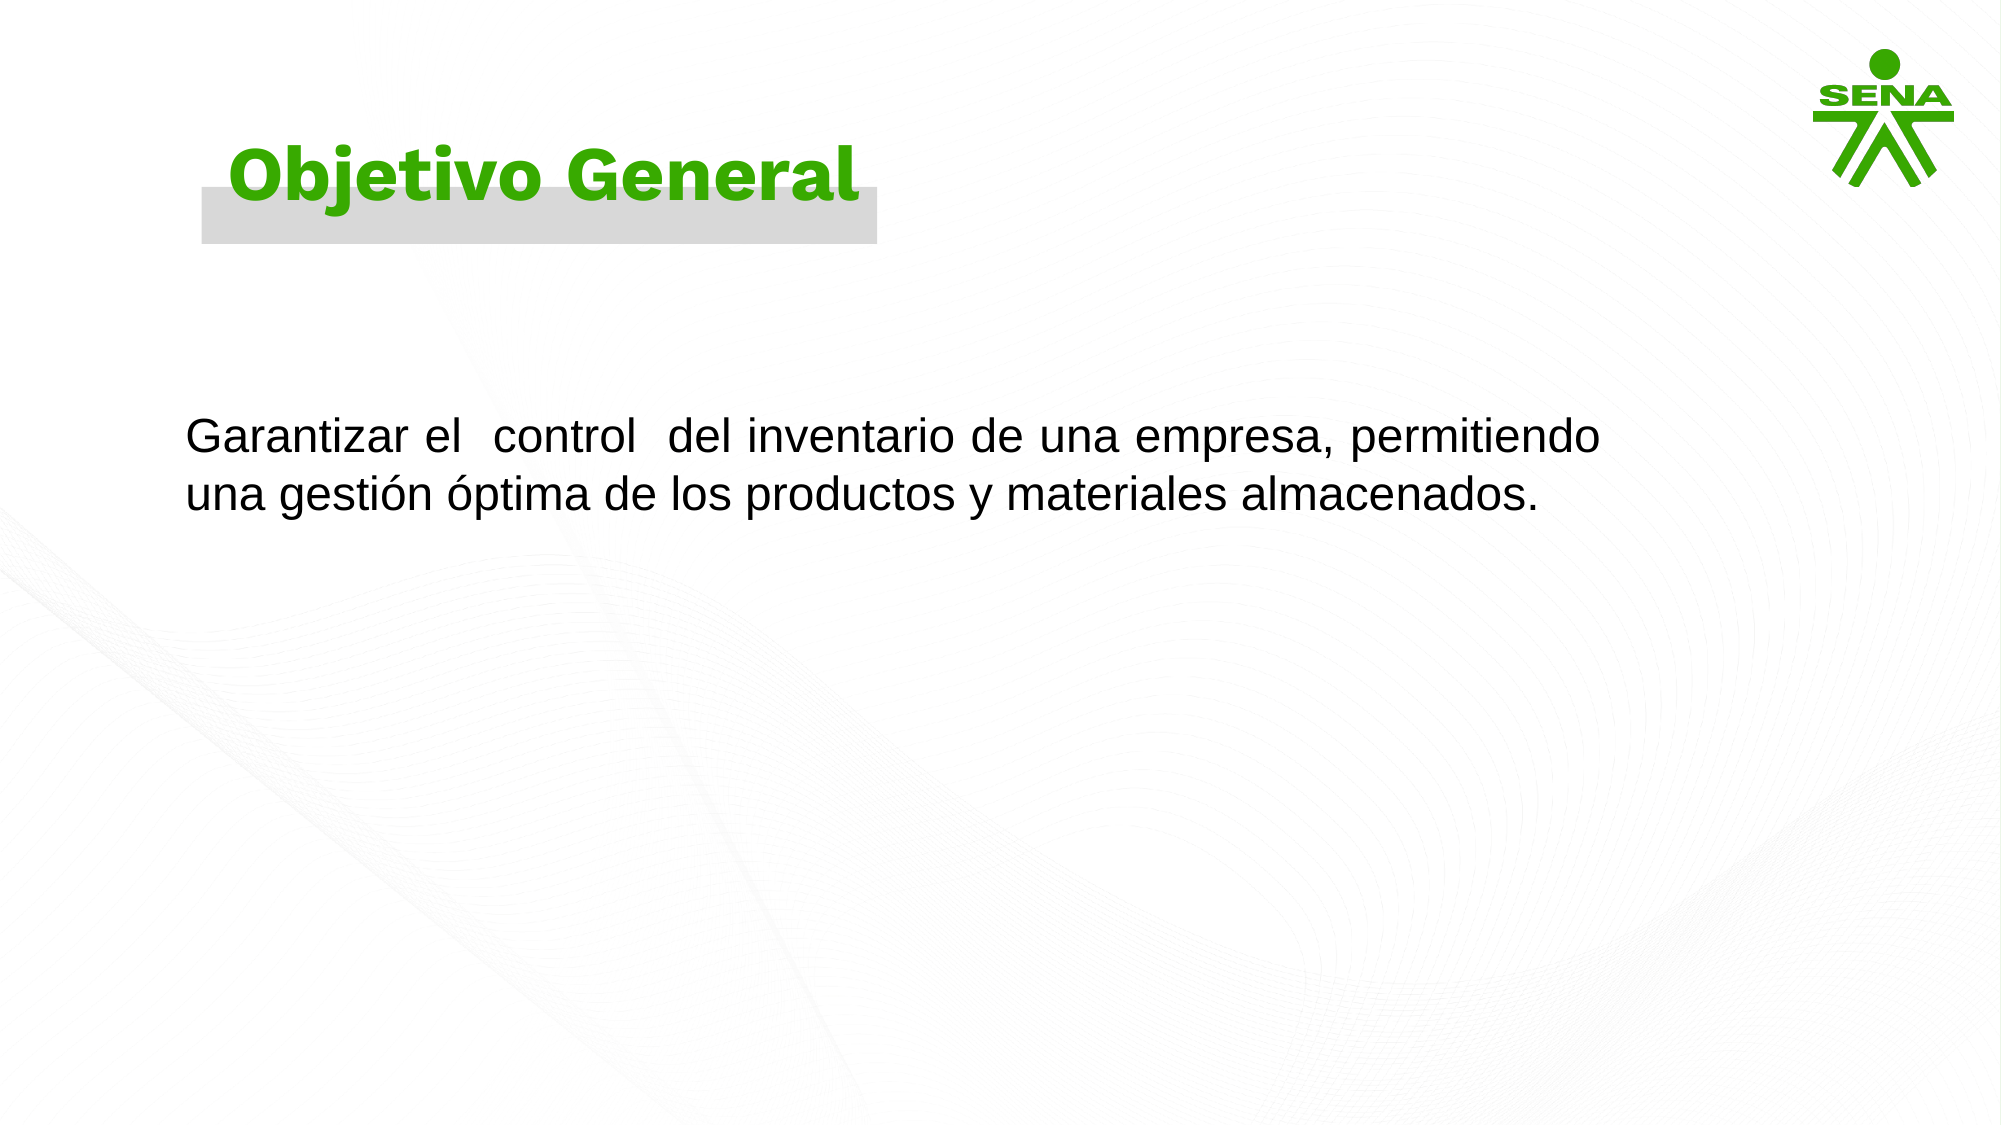

Objetivo General

Garantizar el  control  del inventario de una empresa, permitiendo una gestión óptima de los productos y materiales almacenados.